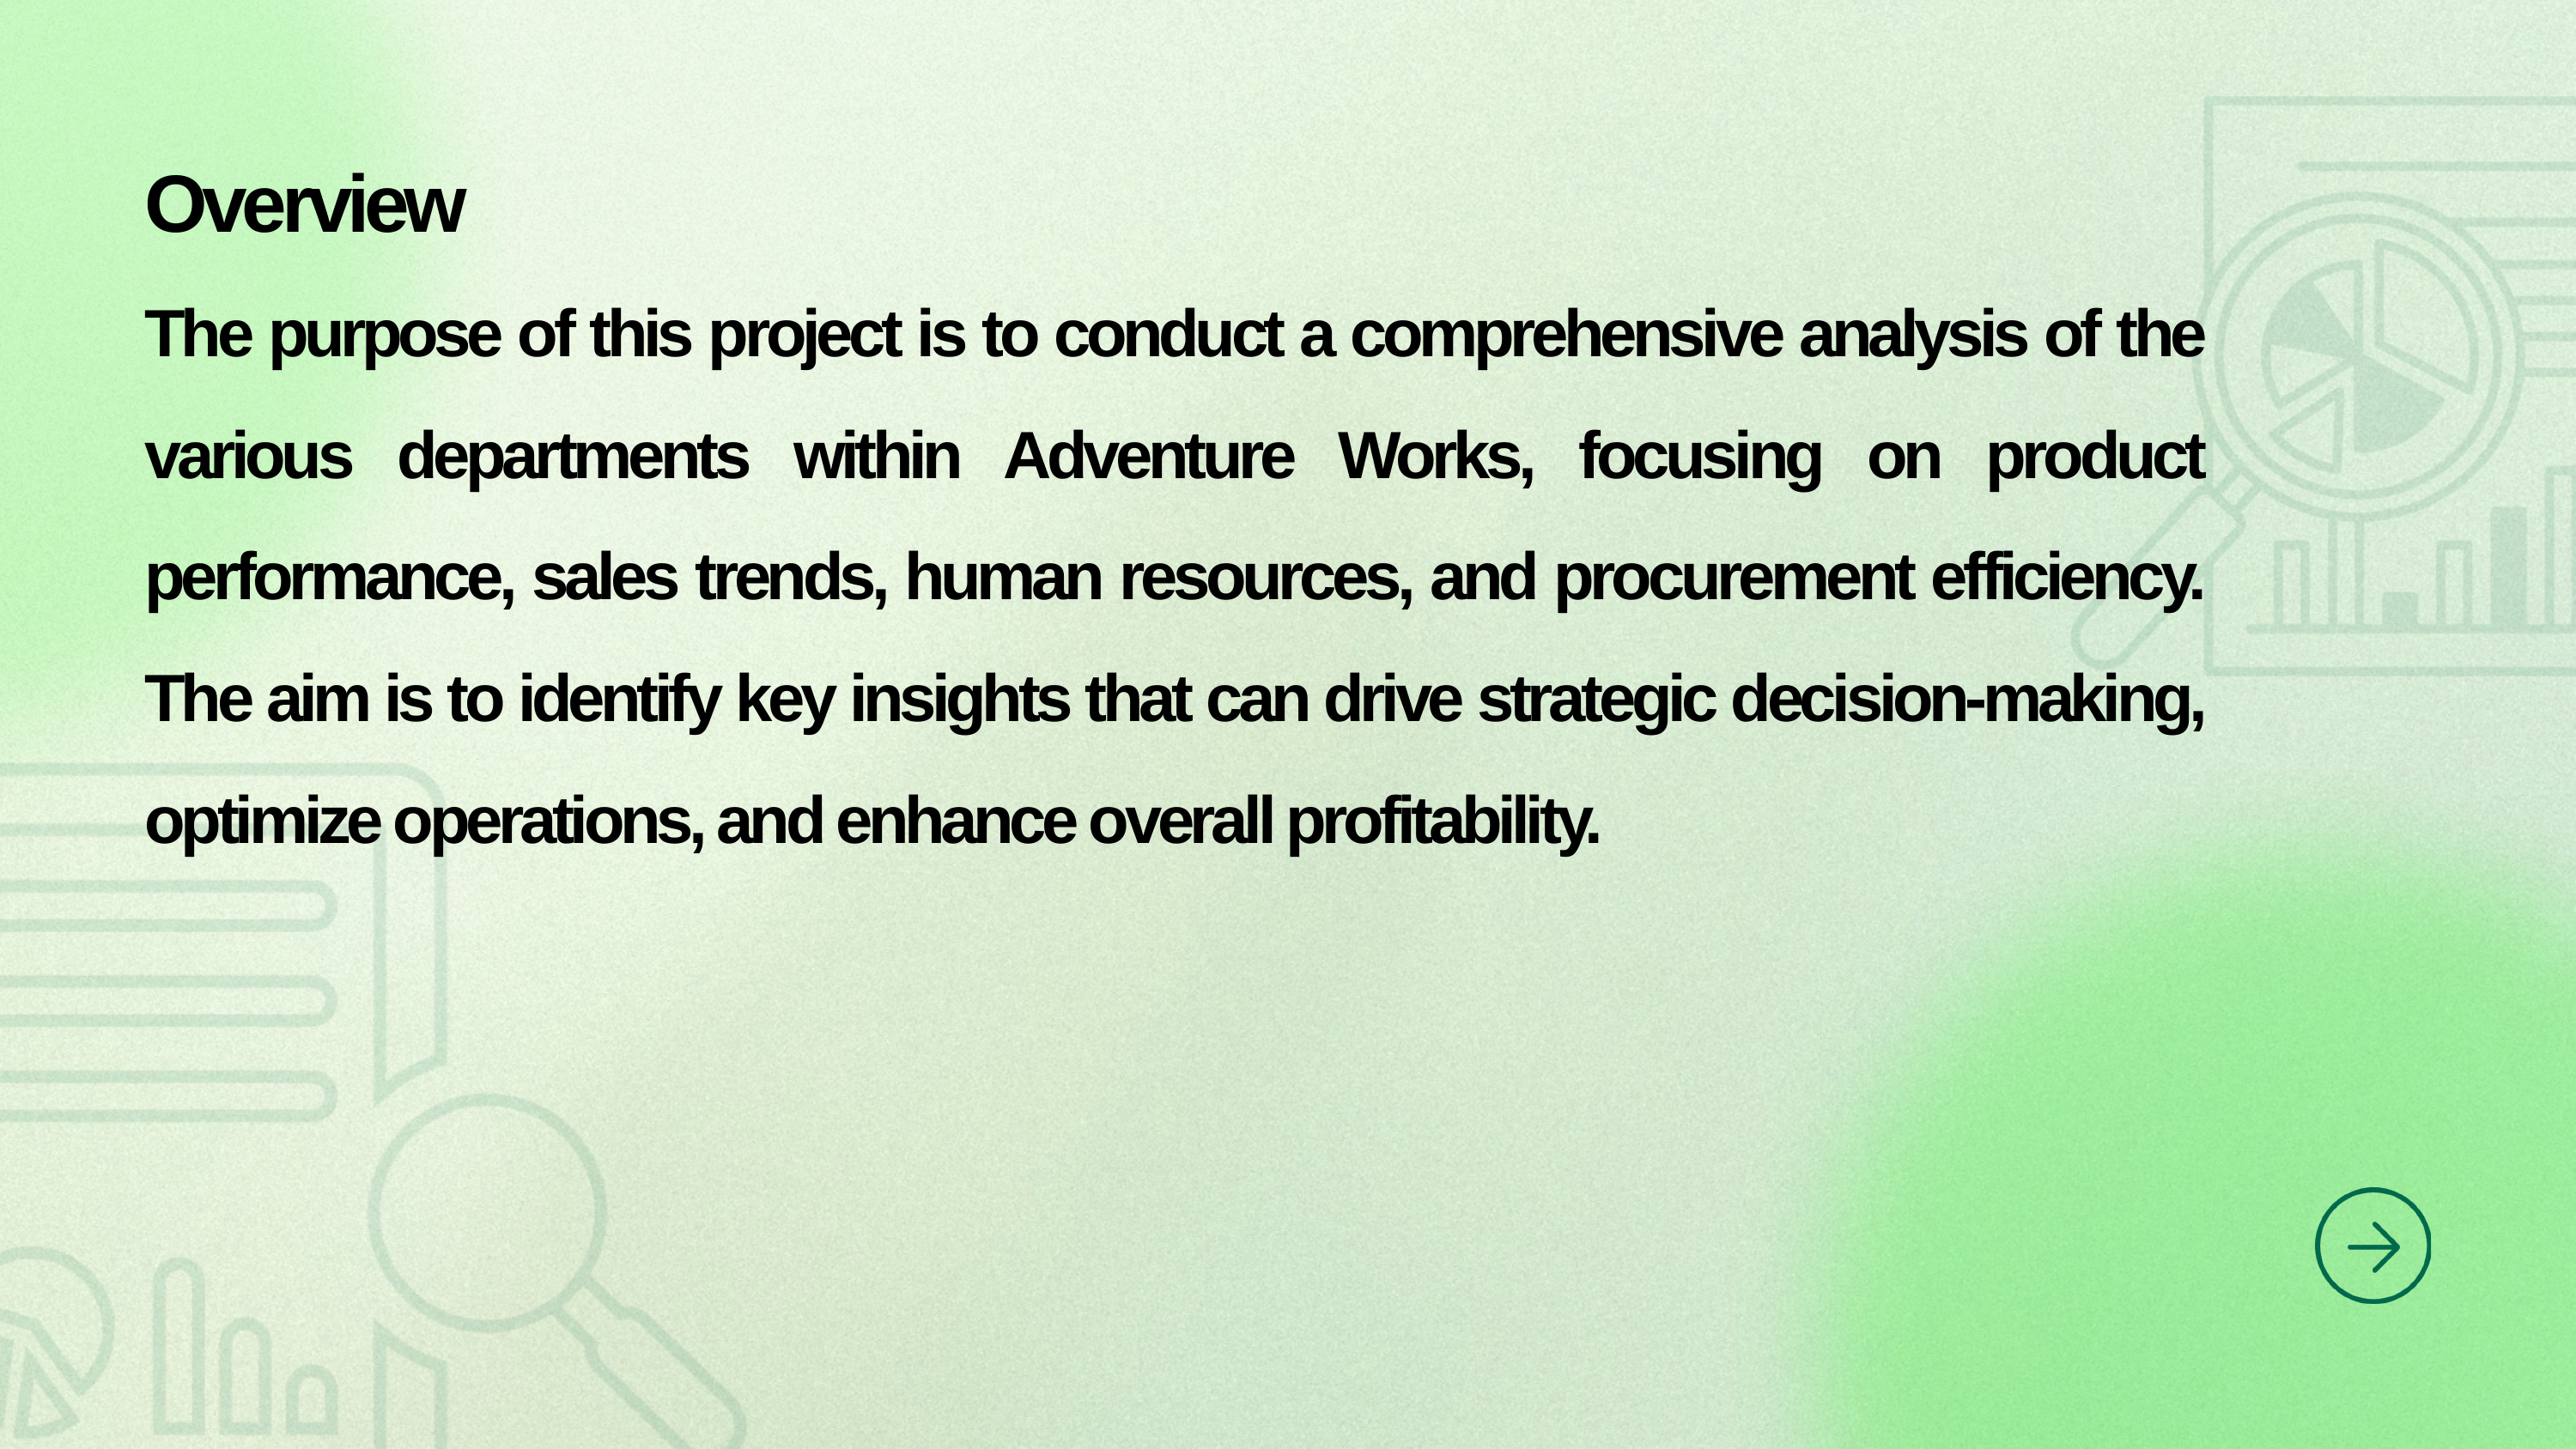

Overview
The purpose of this project is to conduct a comprehensive analysis of the various departments within Adventure Works, focusing on product performance, sales trends, human resources, and procurement efficiency. The aim is to identify key insights that can drive strategic decision-making, optimize operations, and enhance overall profitability.